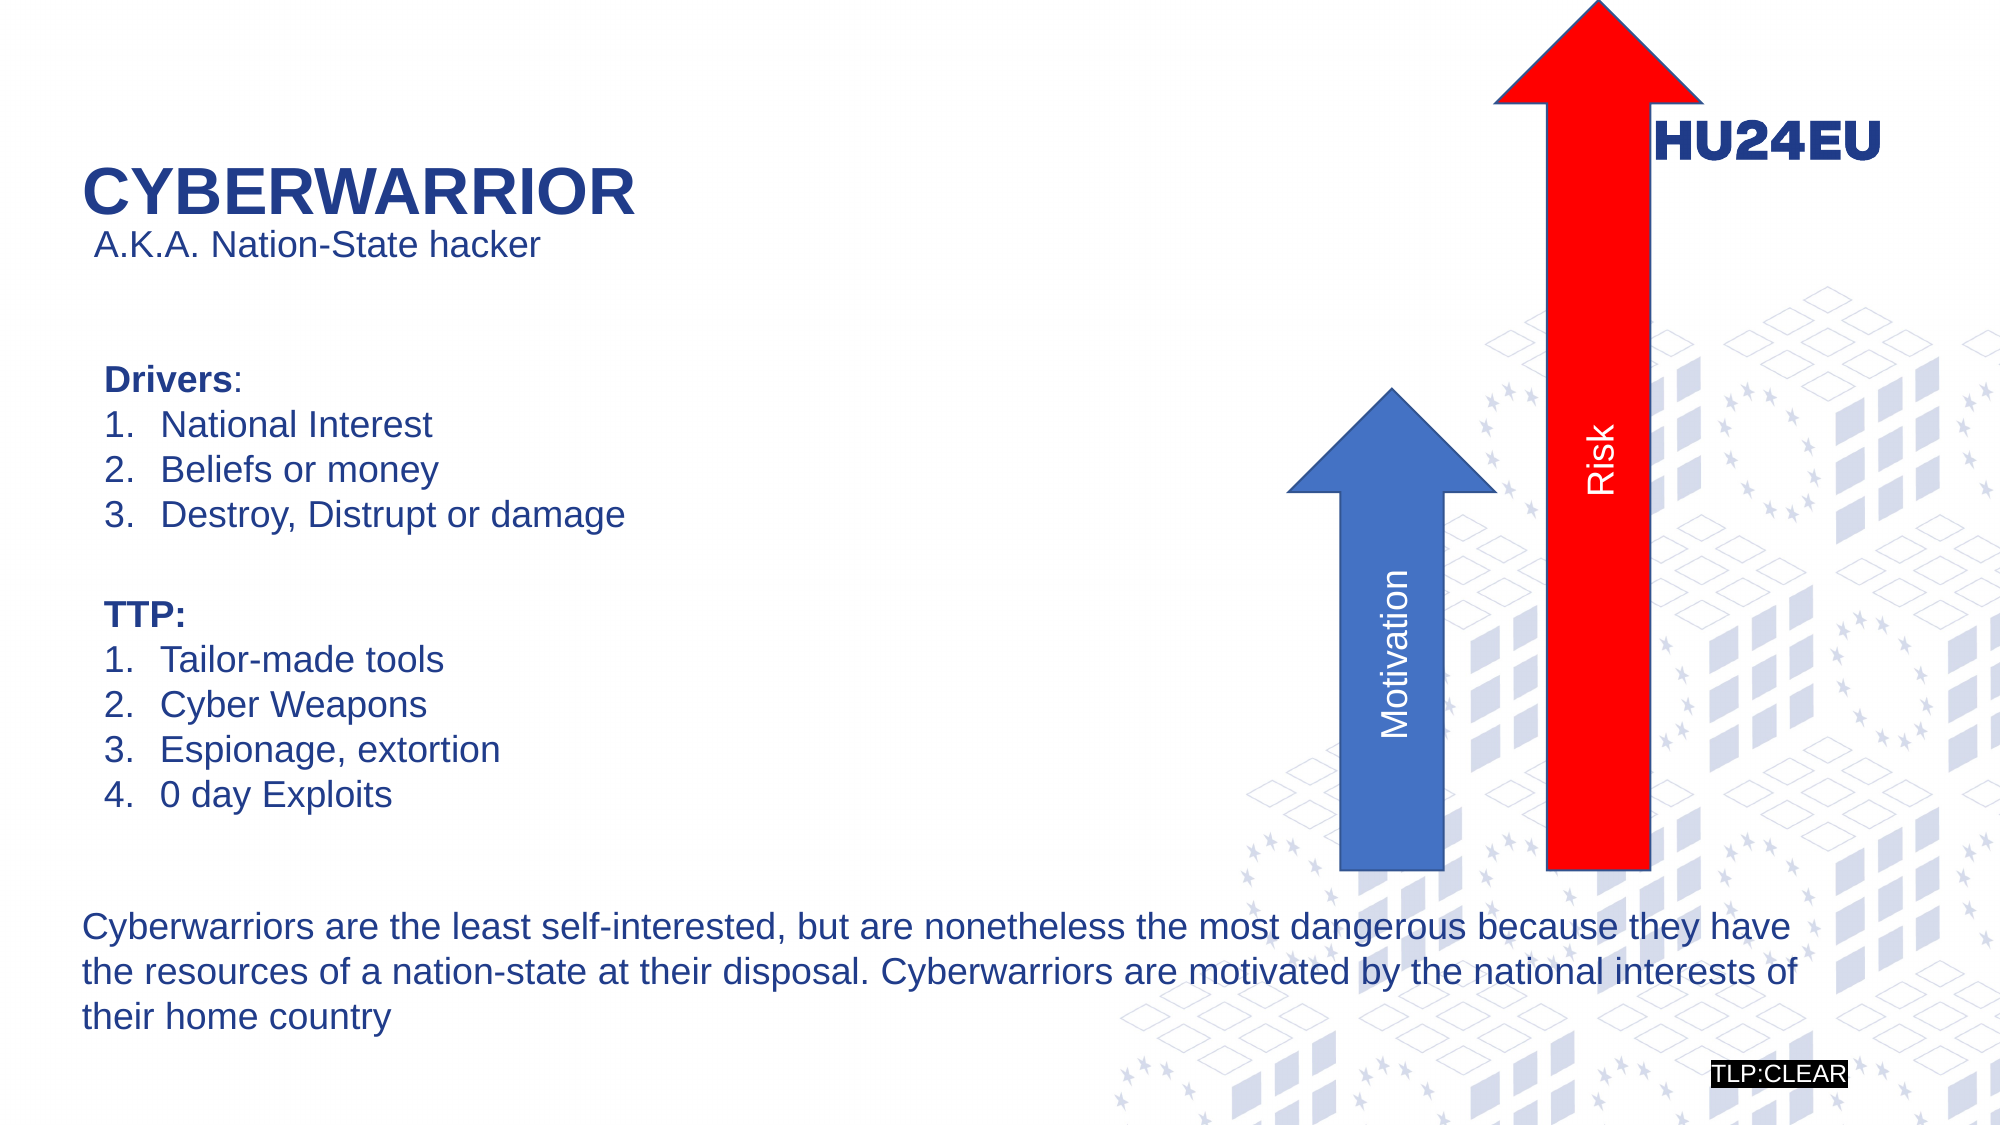

Risk
Motivation
# Cyberwarrior
A.K.A. Nation-State hacker
Drivers:
National Interest
Beliefs or money
Destroy, Distrupt or damage
TTP:
Tailor-made tools
Cyber Weapons
Espionage, extortion
0 day Exploits

Cyberwarriors are the least self-interested, but are nonetheless the most dangerous because they have the resources of a nation-state at their disposal. Cyberwarriors are motivated by the national interests of their home country
TLP:CLEAR